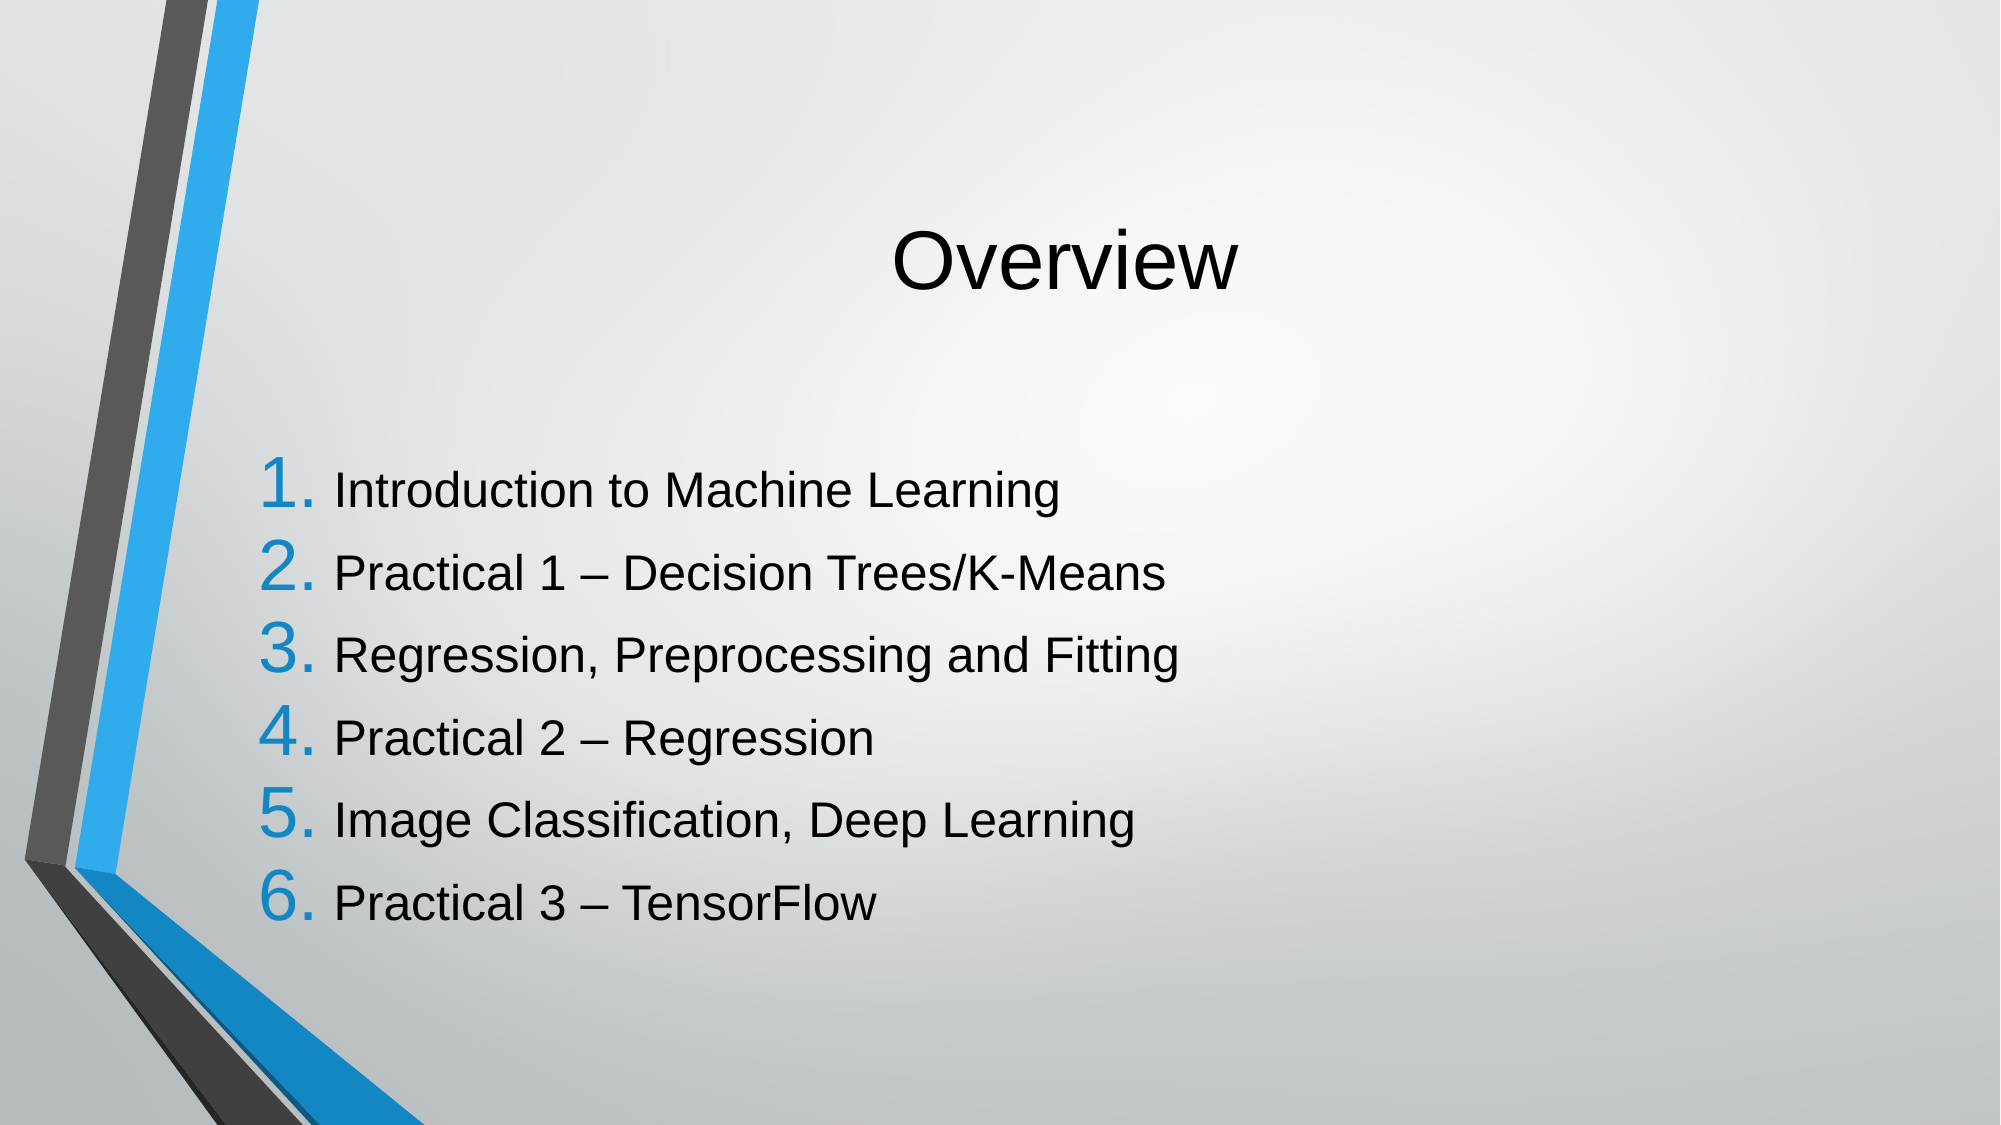

# Overview
Introduction to Machine Learning
Practical 1 – Decision Trees/K-Means
Regression, Preprocessing and Fitting
Practical 2 – Regression
Image Classification, Deep Learning
Practical 3 – TensorFlow